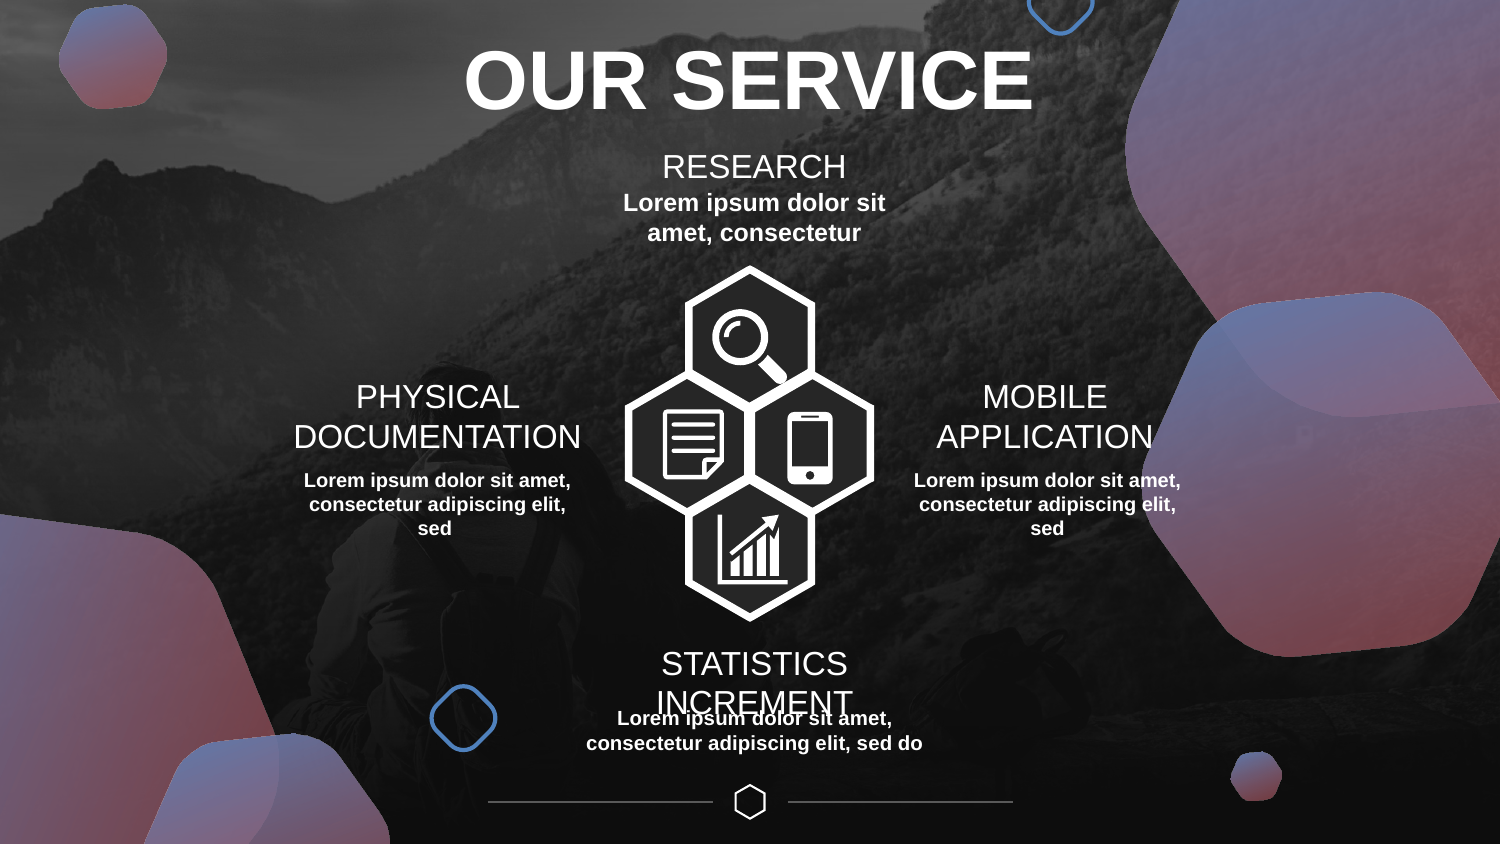

OUR SERVICE

RESEARCH
Lorem ipsum dolor sit amet, consectetur

PHYSICAL DOCUMENTATION
MOBILE APPLICATION

Lorem ipsum dolor sit amet, consectetur adipiscing elit, sed
Lorem ipsum dolor sit amet, consectetur adipiscing elit, sed

STATISTICS INCREMENT

Lorem ipsum dolor sit amet, consectetur adipiscing elit, sed do